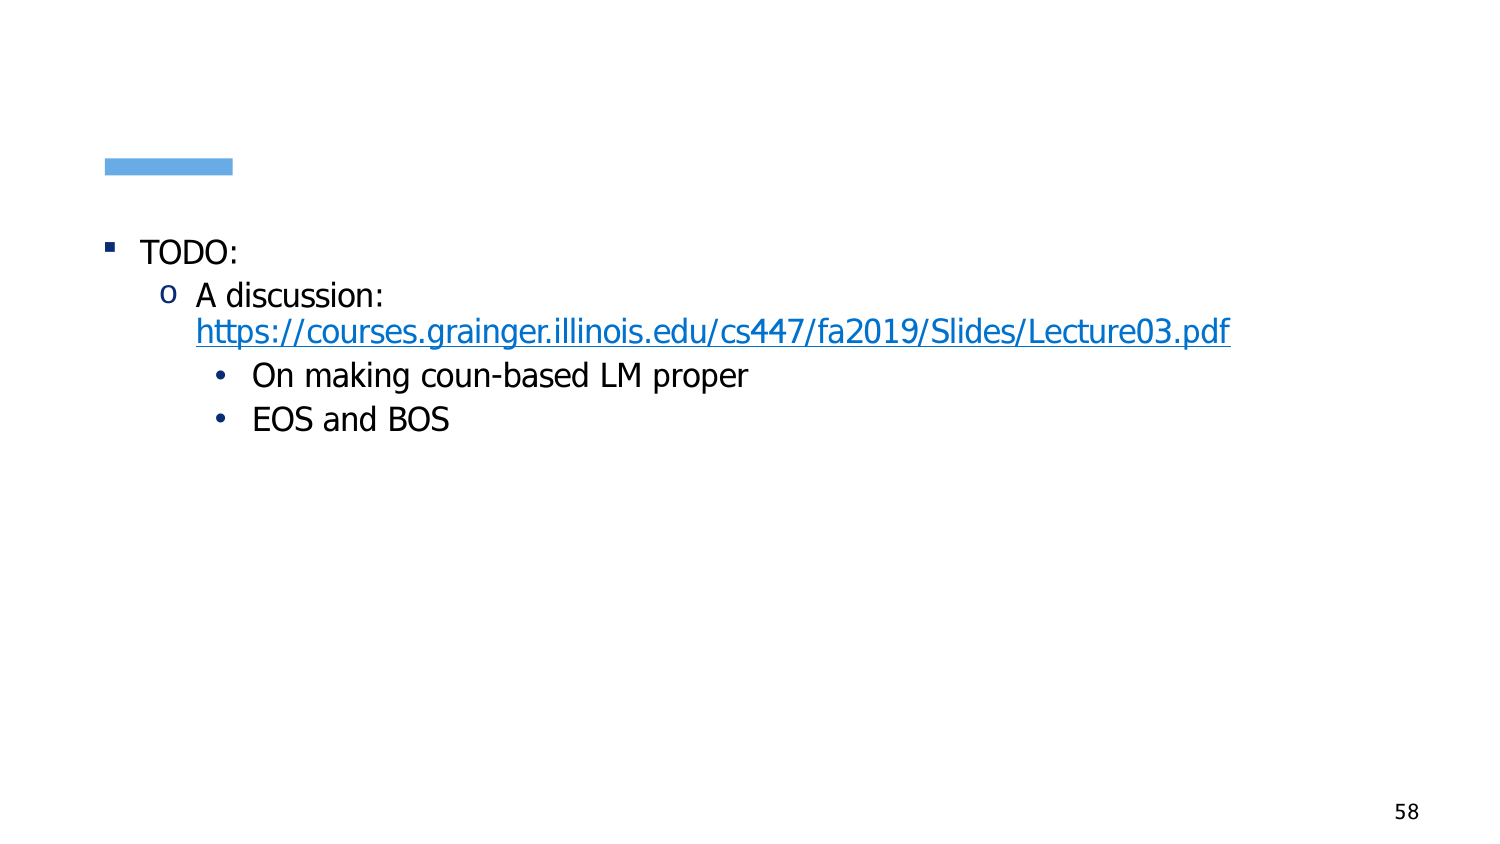

#
TODO:
A discussion: https://courses.grainger.illinois.edu/cs447/fa2019/Slides/Lecture03.pdf
On making coun-based LM proper
EOS and BOS